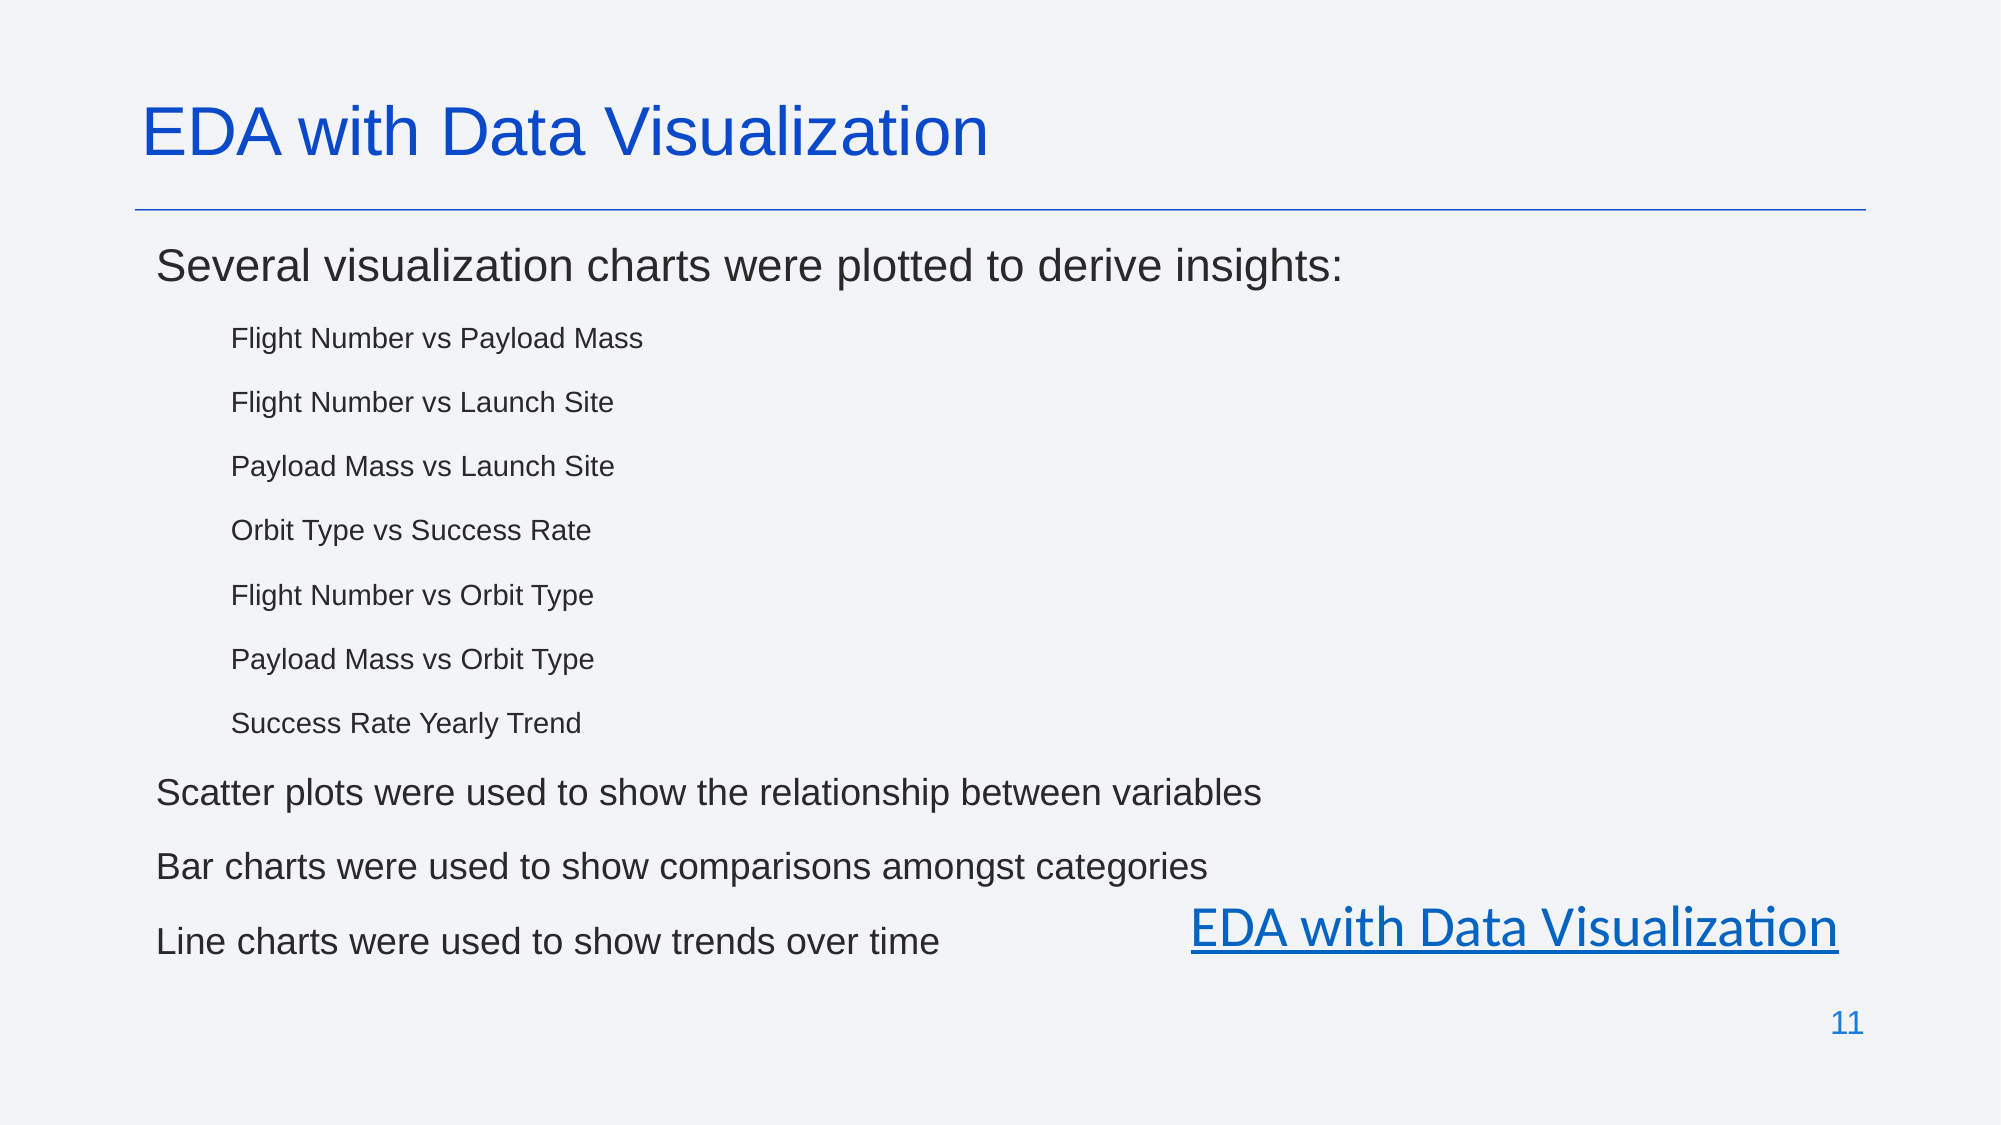

EDA with Data Visualization
Several visualization charts were plotted to derive insights:
Flight Number vs Payload Mass
Flight Number vs Launch Site
Payload Mass vs Launch Site
Orbit Type vs Success Rate
Flight Number vs Orbit Type
Payload Mass vs Orbit Type
Success Rate Yearly Trend
Scatter plots were used to show the relationship between variables
Bar charts were used to show comparisons amongst categories
Line charts were used to show trends over time

EDA with Data Visualization
11